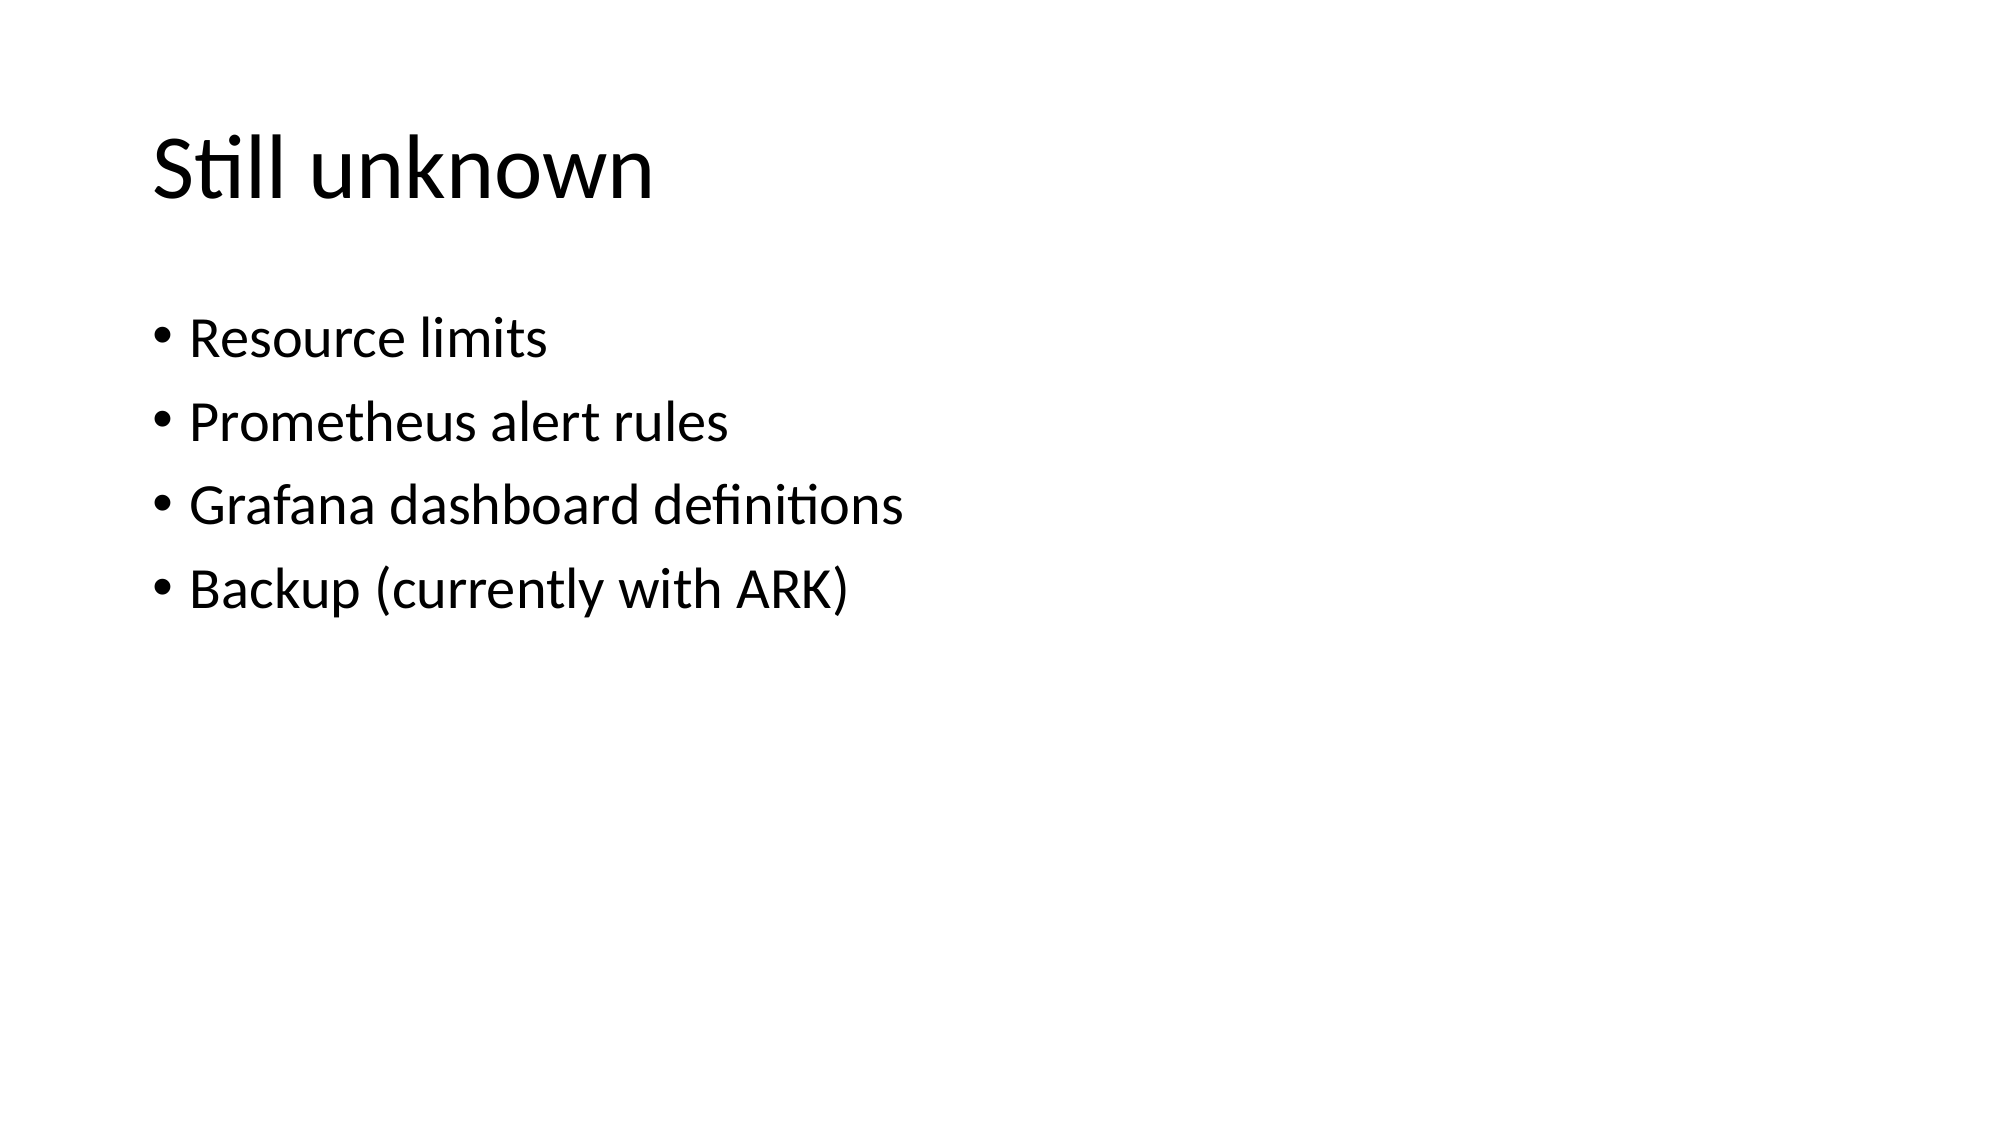

# Still unknown
Resource limits
Prometheus alert rules
Grafana dashboard definitions
Backup (currently with ARK)